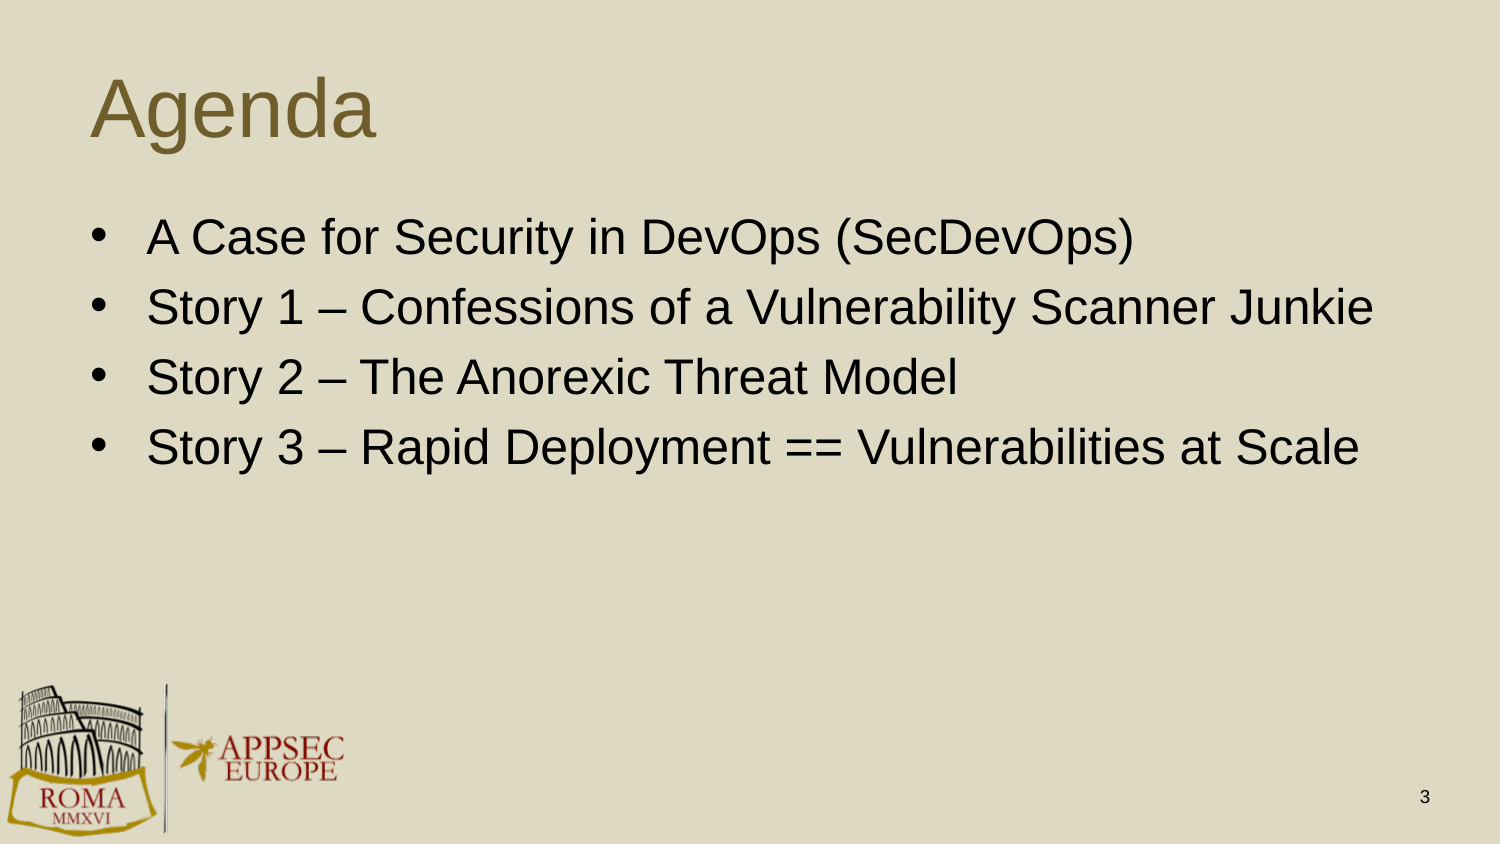

# Agenda
A Case for Security in DevOps (SecDevOps)
Story 1 – Confessions of a Vulnerability Scanner Junkie
Story 2 – The Anorexic Threat Model
Story 3 – Rapid Deployment == Vulnerabilities at Scale

3